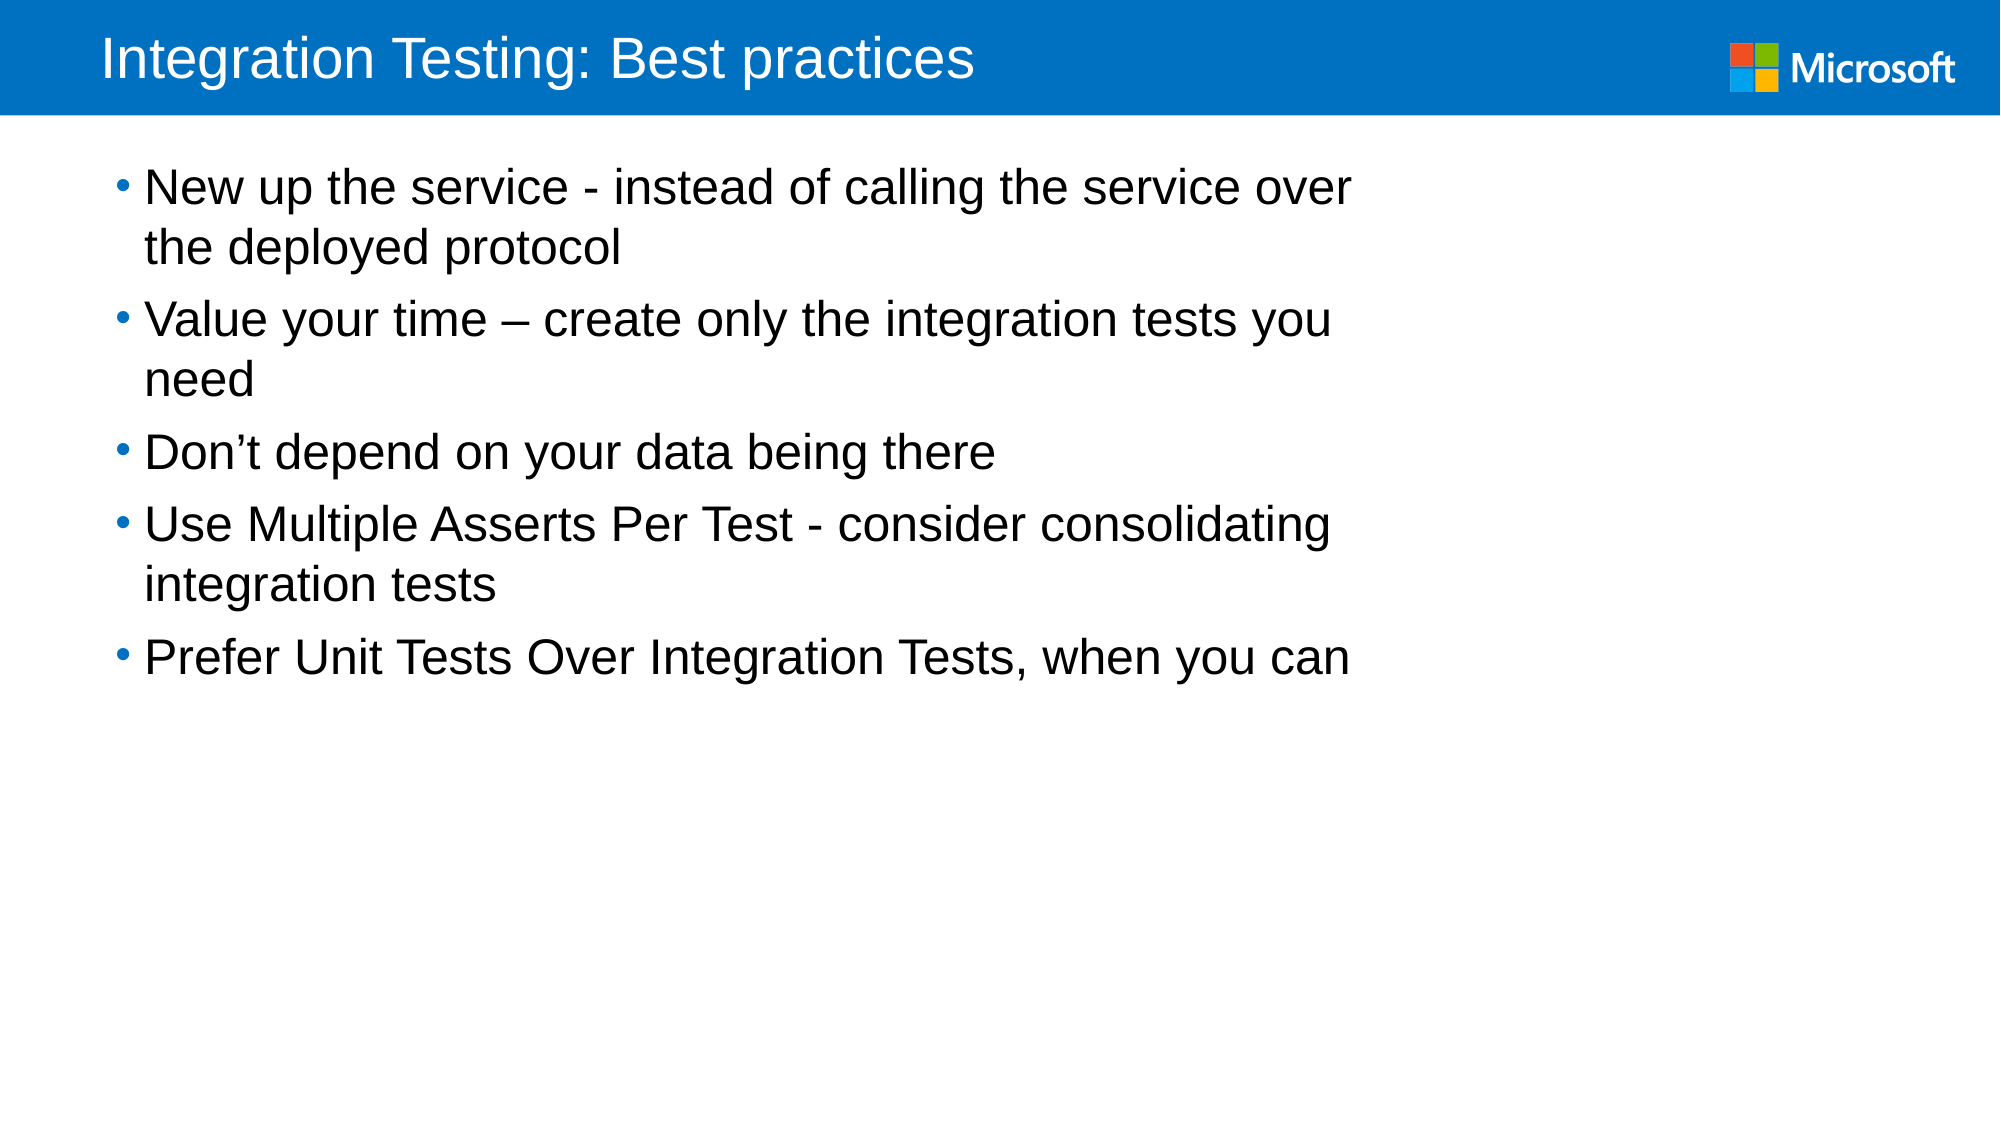

# Integration Testing: Best practices
New up the service - instead of calling the service over the deployed protocol
Value your time – create only the integration tests you need
Don’t depend on your data being there
Use Multiple Asserts Per Test - consider consolidating integration tests
Prefer Unit Tests Over Integration Tests, when you can